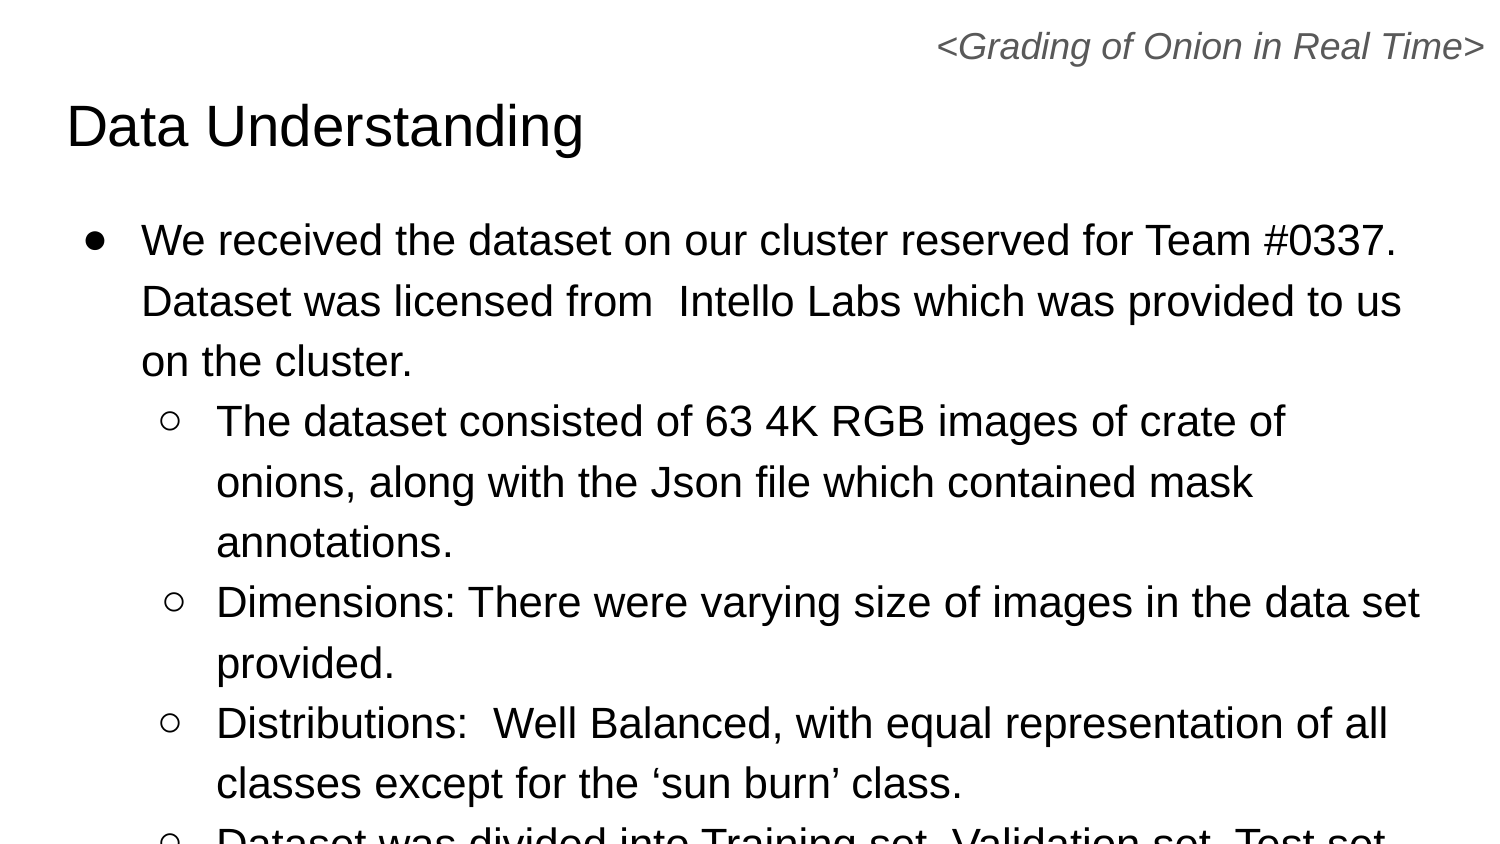

<Grading of Onion in Real Time>
# Data Understanding
We received the dataset on our cluster reserved for Team #0337. Dataset was licensed from  Intello Labs which was provided to us on the cluster.
The dataset consisted of 63 4K RGB images of crate of onions, along with the Json file which contained mask annotations.
Dimensions: There were varying size of images in the data set provided.
Distributions:  Well Balanced, with equal representation of all classes except for the ‘sun burn’ class.
Dataset was divided into Training set, Validation set, Test set, or unseen data ⇒ 85% training, 10% validation, 5% test set.